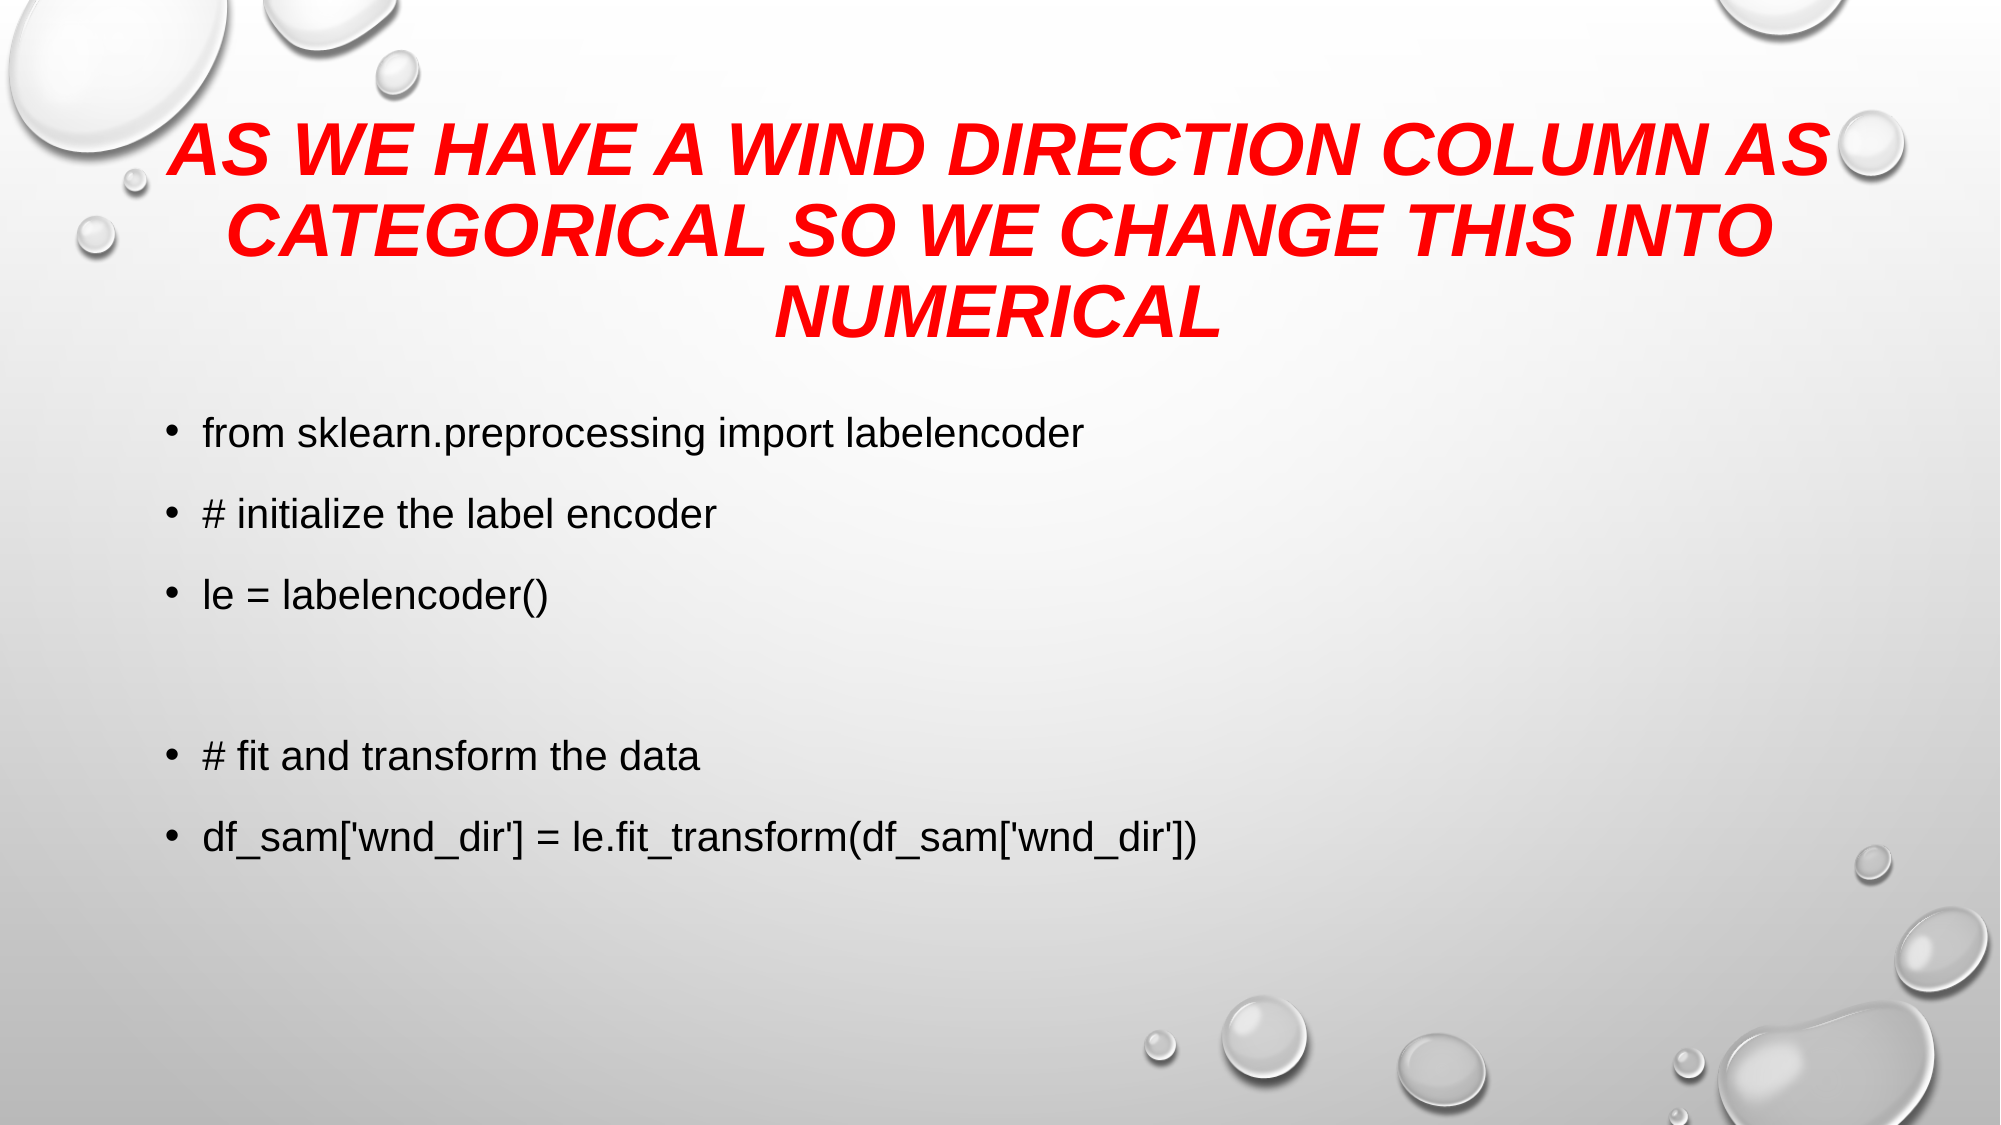

# As we have a wind direction column as categorical so we change this into numerical
from sklearn.preprocessing import labelencoder
# initialize the label encoder
le = labelencoder()

# fit and transform the data
df_sam['wnd_dir'] = le.fit_transform(df_sam['wnd_dir'])